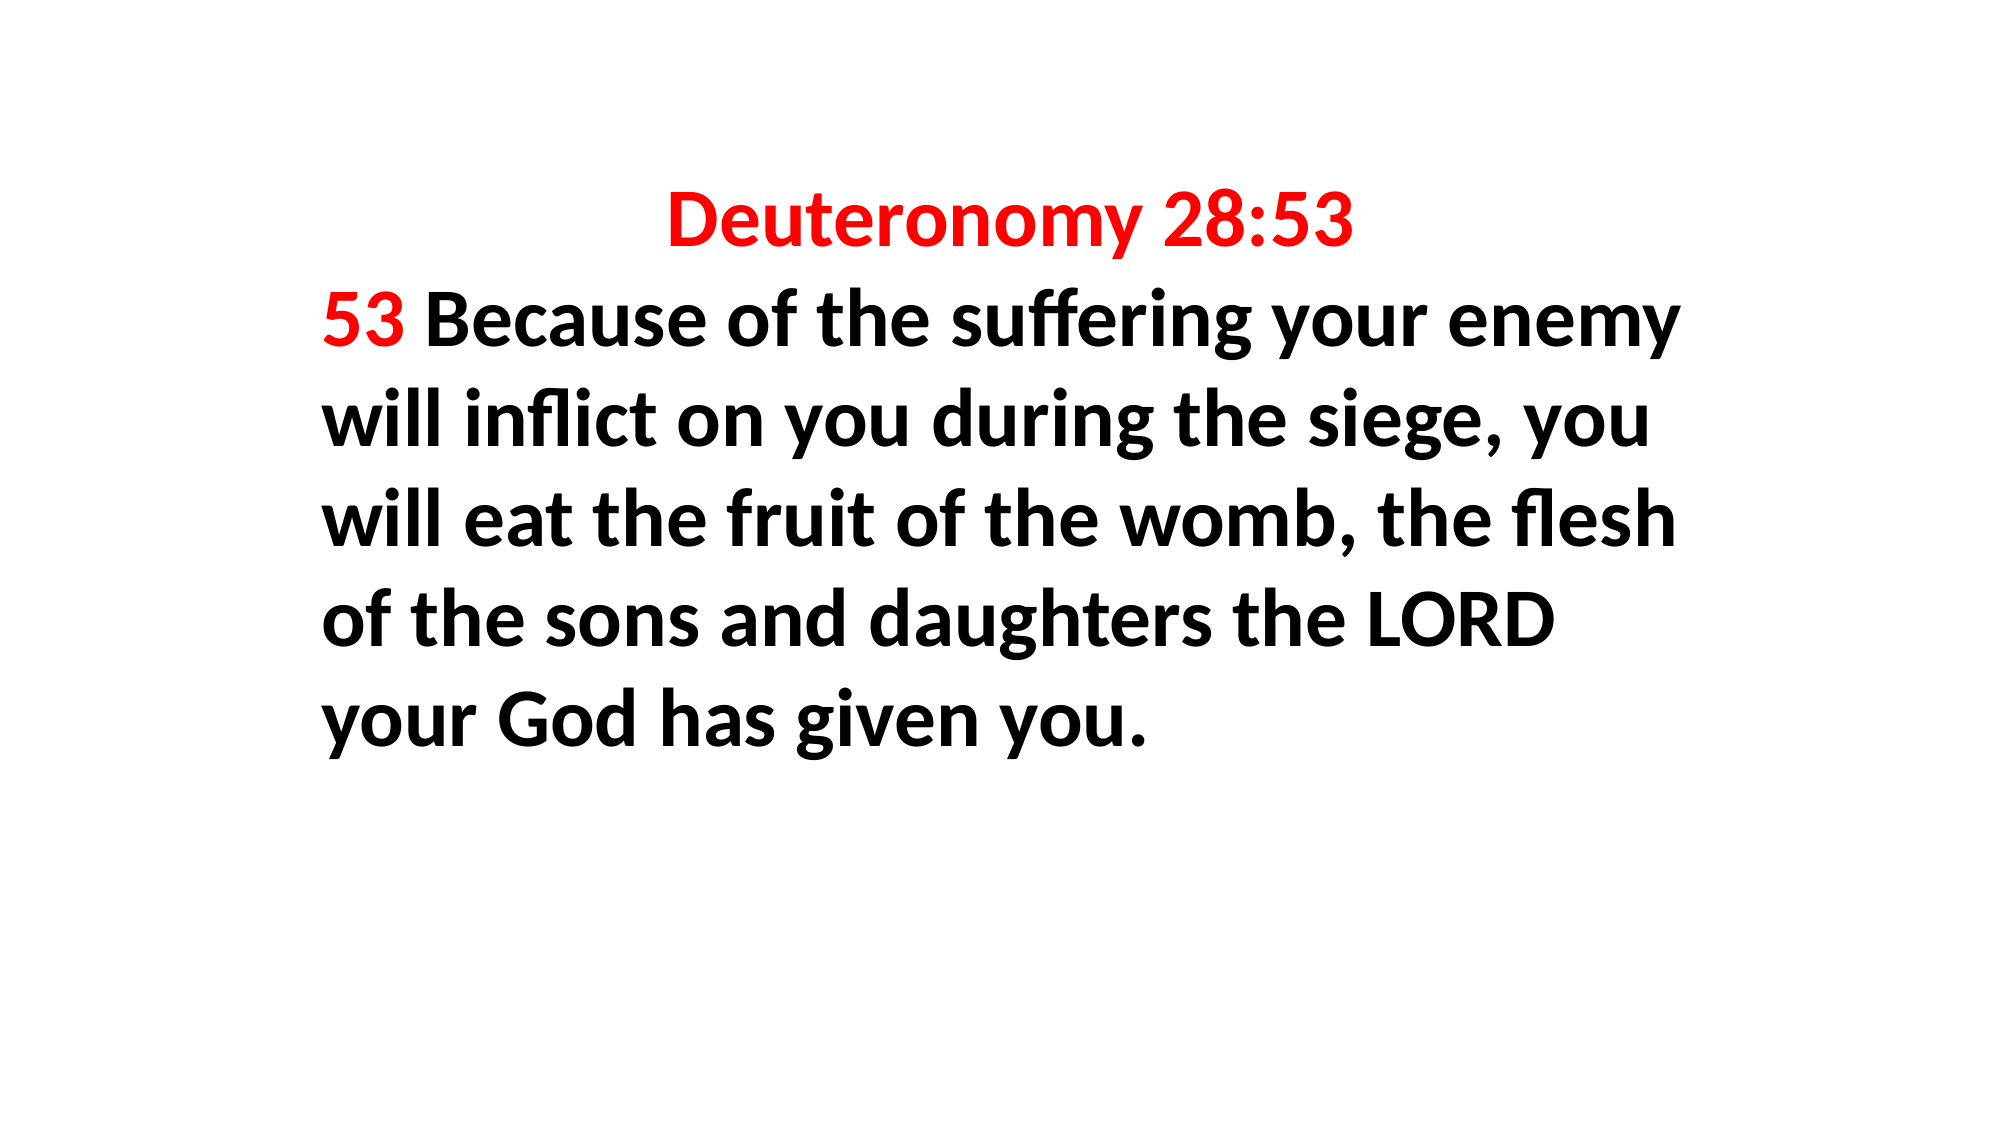

Deuteronomy 28:53
53 Because of the suffering your enemy will inflict on you during the siege, you will eat the fruit of the womb, the flesh of the sons and daughters the LORD your God has given you.